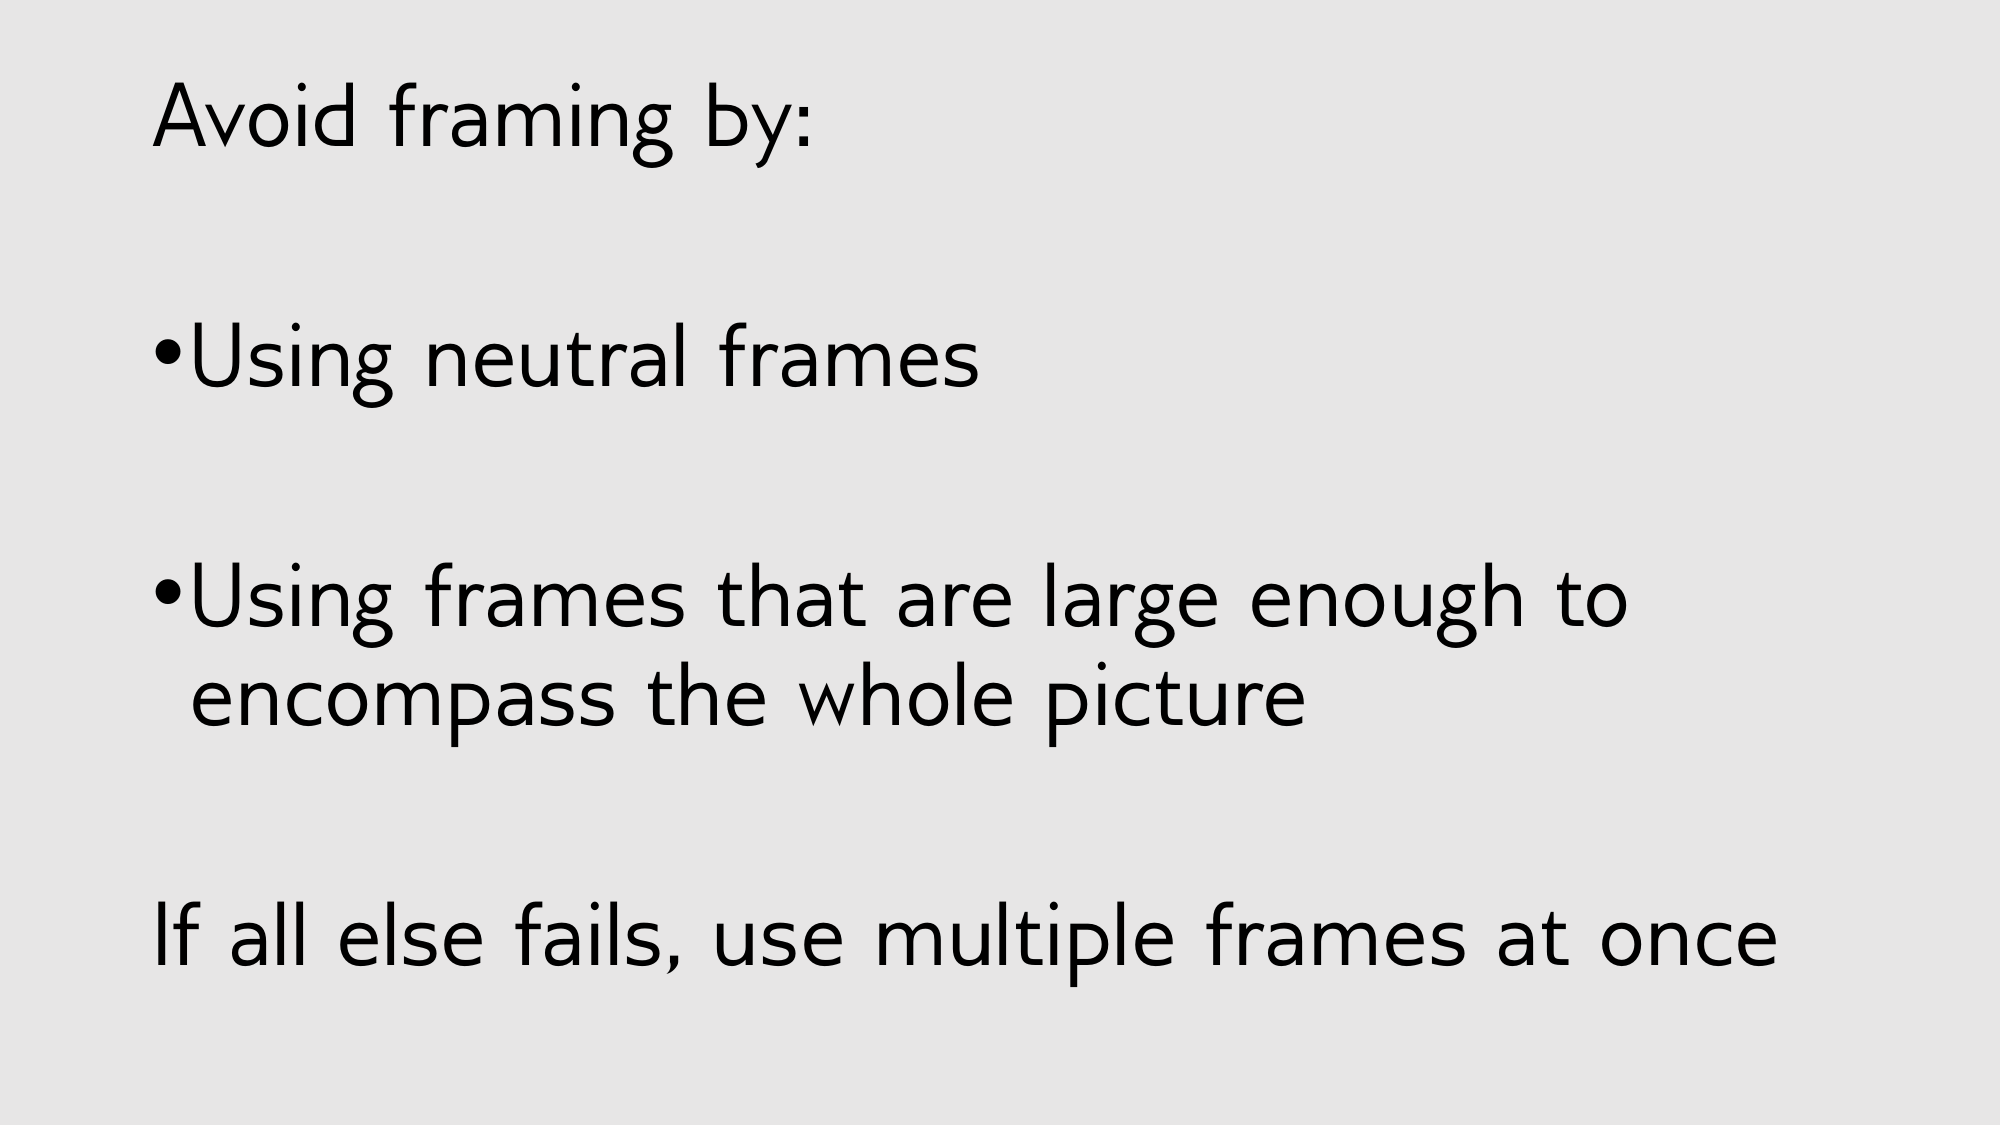

Avoid framing by:

Using neutral frames

Using frames that are large enough to encompass the whole picture

If all else fails, use multiple frames at once